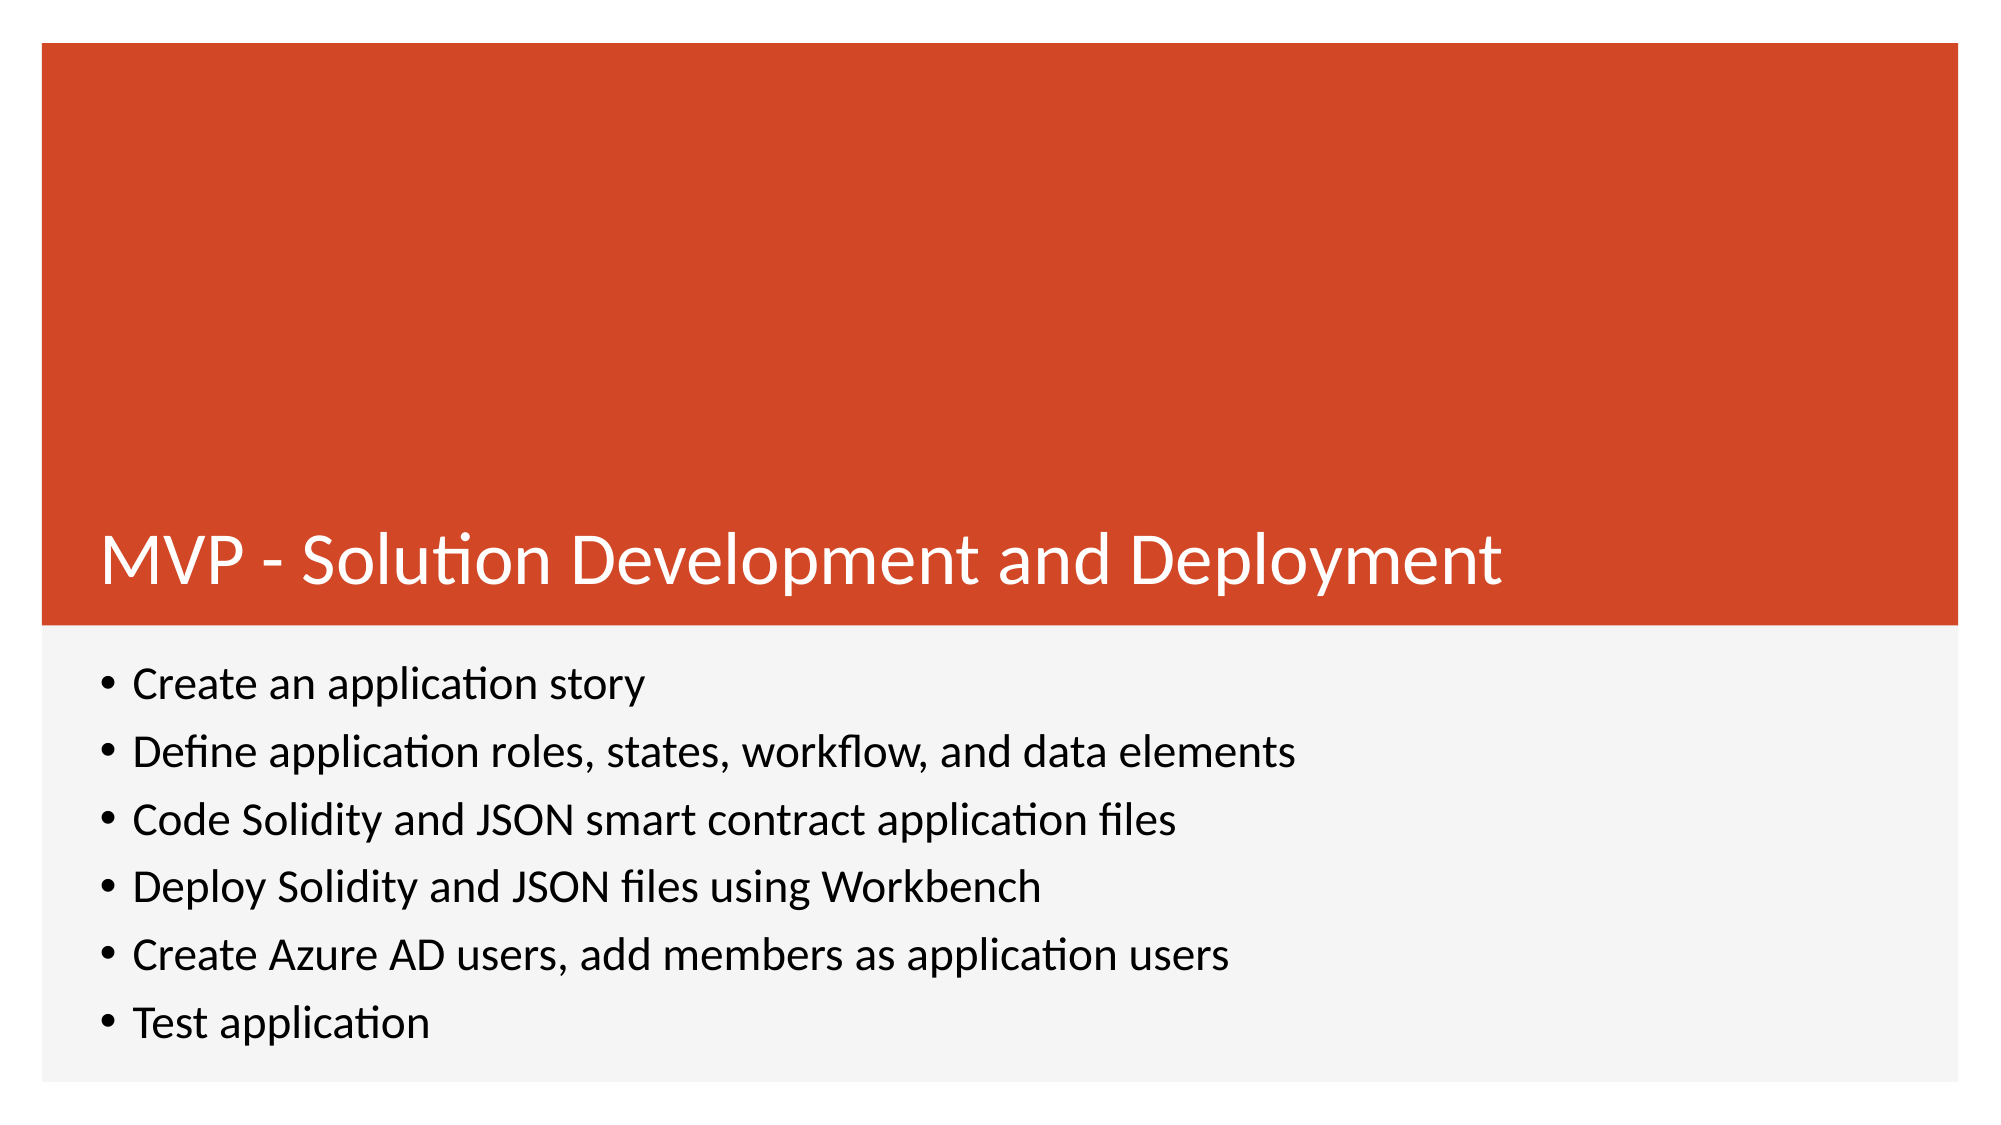

MVP - Solution Development and Deployment
Create an application story
Define application roles, states, workflow, and data elements
Code Solidity and JSON smart contract application files
Deploy Solidity and JSON files using Workbench
Create Azure AD users, add members as application users
Test application